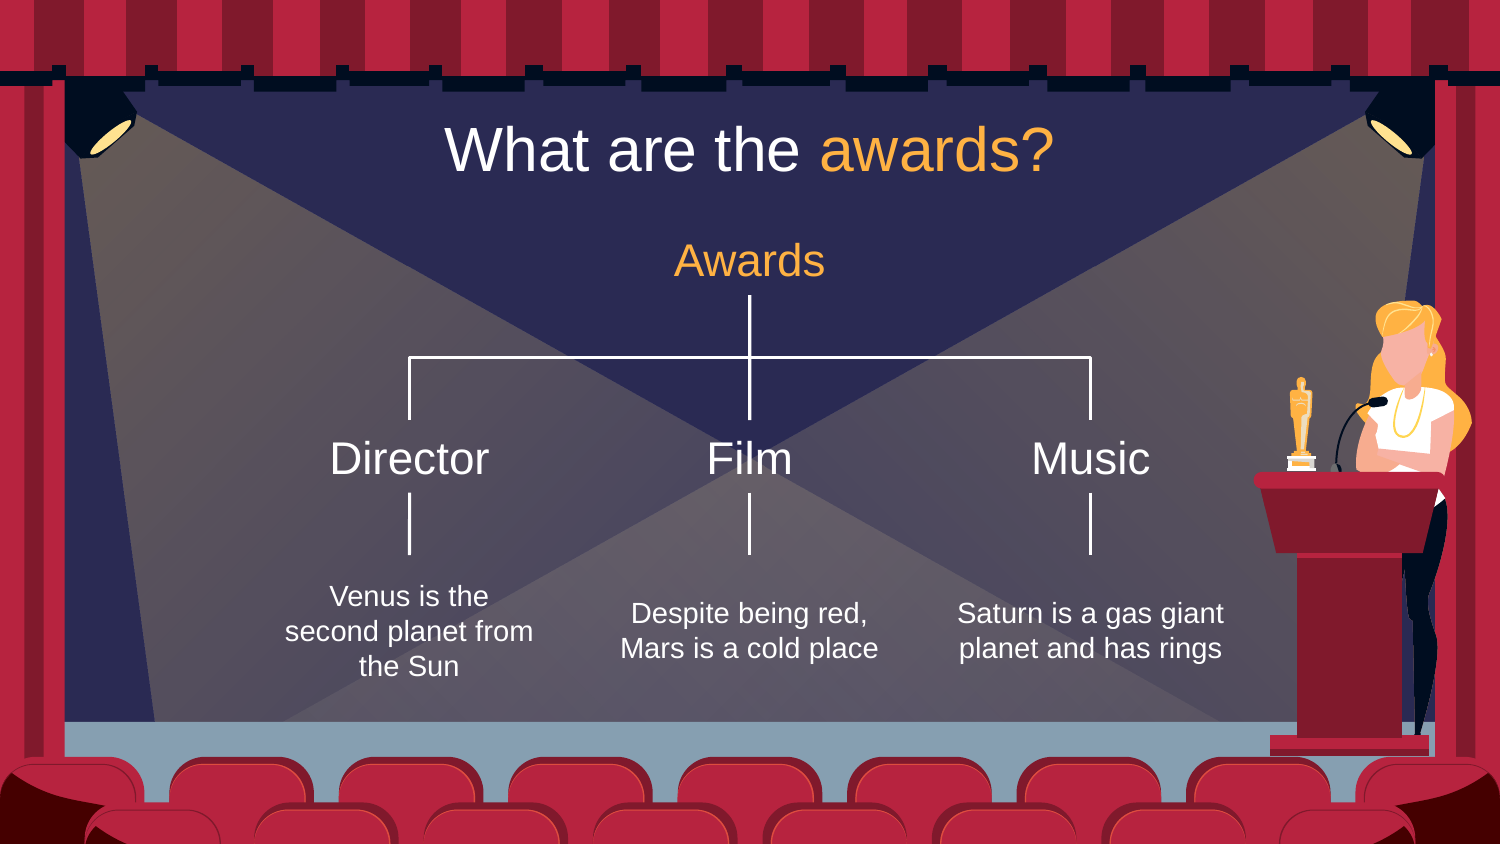

# What are the awards?
Awards

Director
Film
Music
Despite being red, Mars is a cold place
Saturn is a gas giant planet and has rings
Venus is the second planet from the Sun